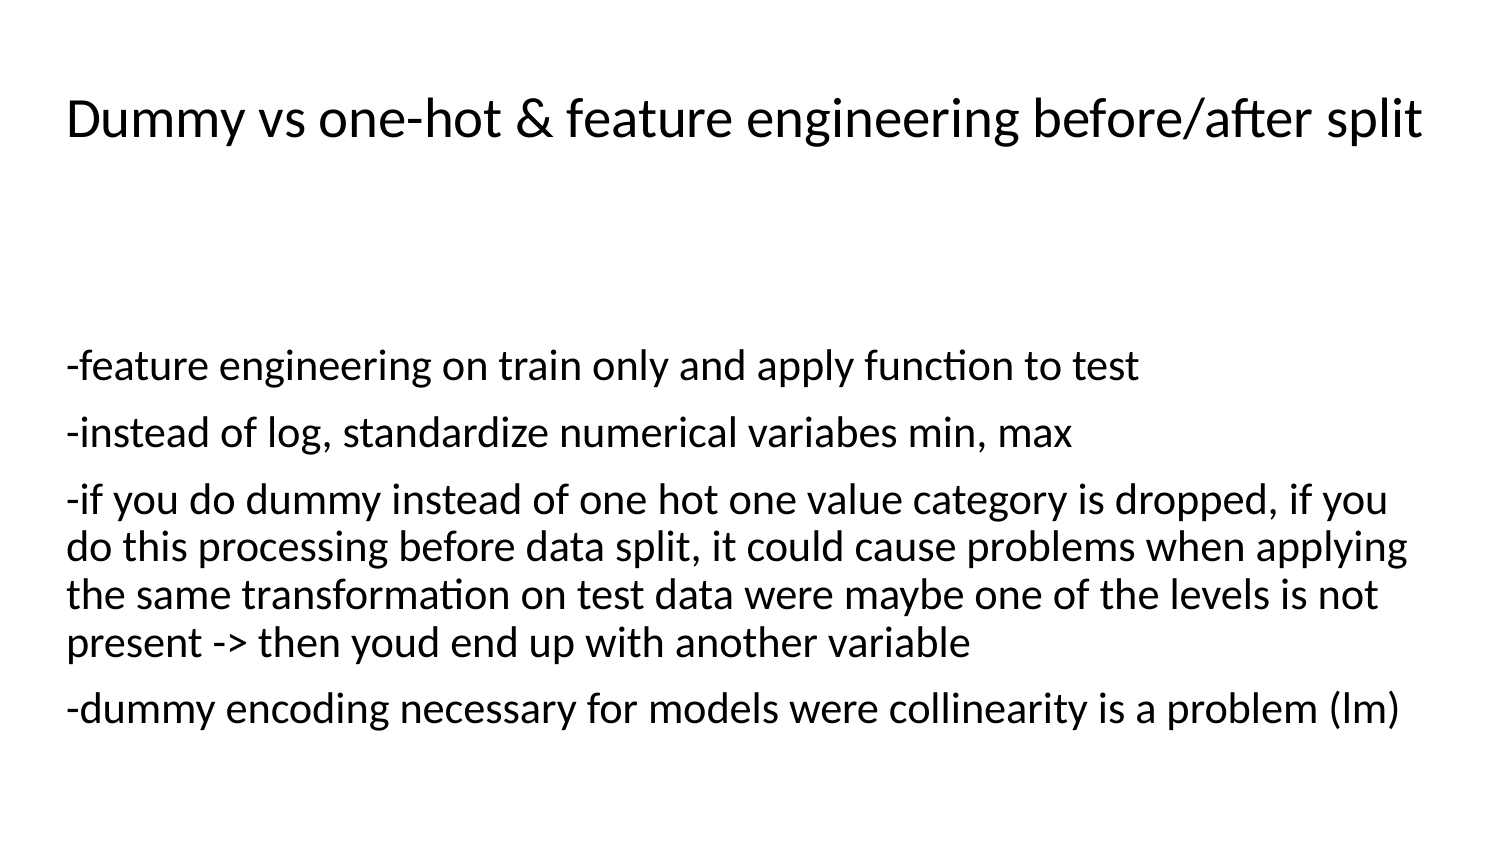

# Dummy vs one-hot & feature engineering before/after split

-feature engineering on train only and apply function to test
-instead of log, standardize numerical variabes min, max
-if you do dummy instead of one hot one value category is dropped, if you do this processing before data split, it could cause problems when applying the same transformation on test data were maybe one of the levels is not present -> then youd end up with another variable
-dummy encoding necessary for models were collinearity is a problem (lm)